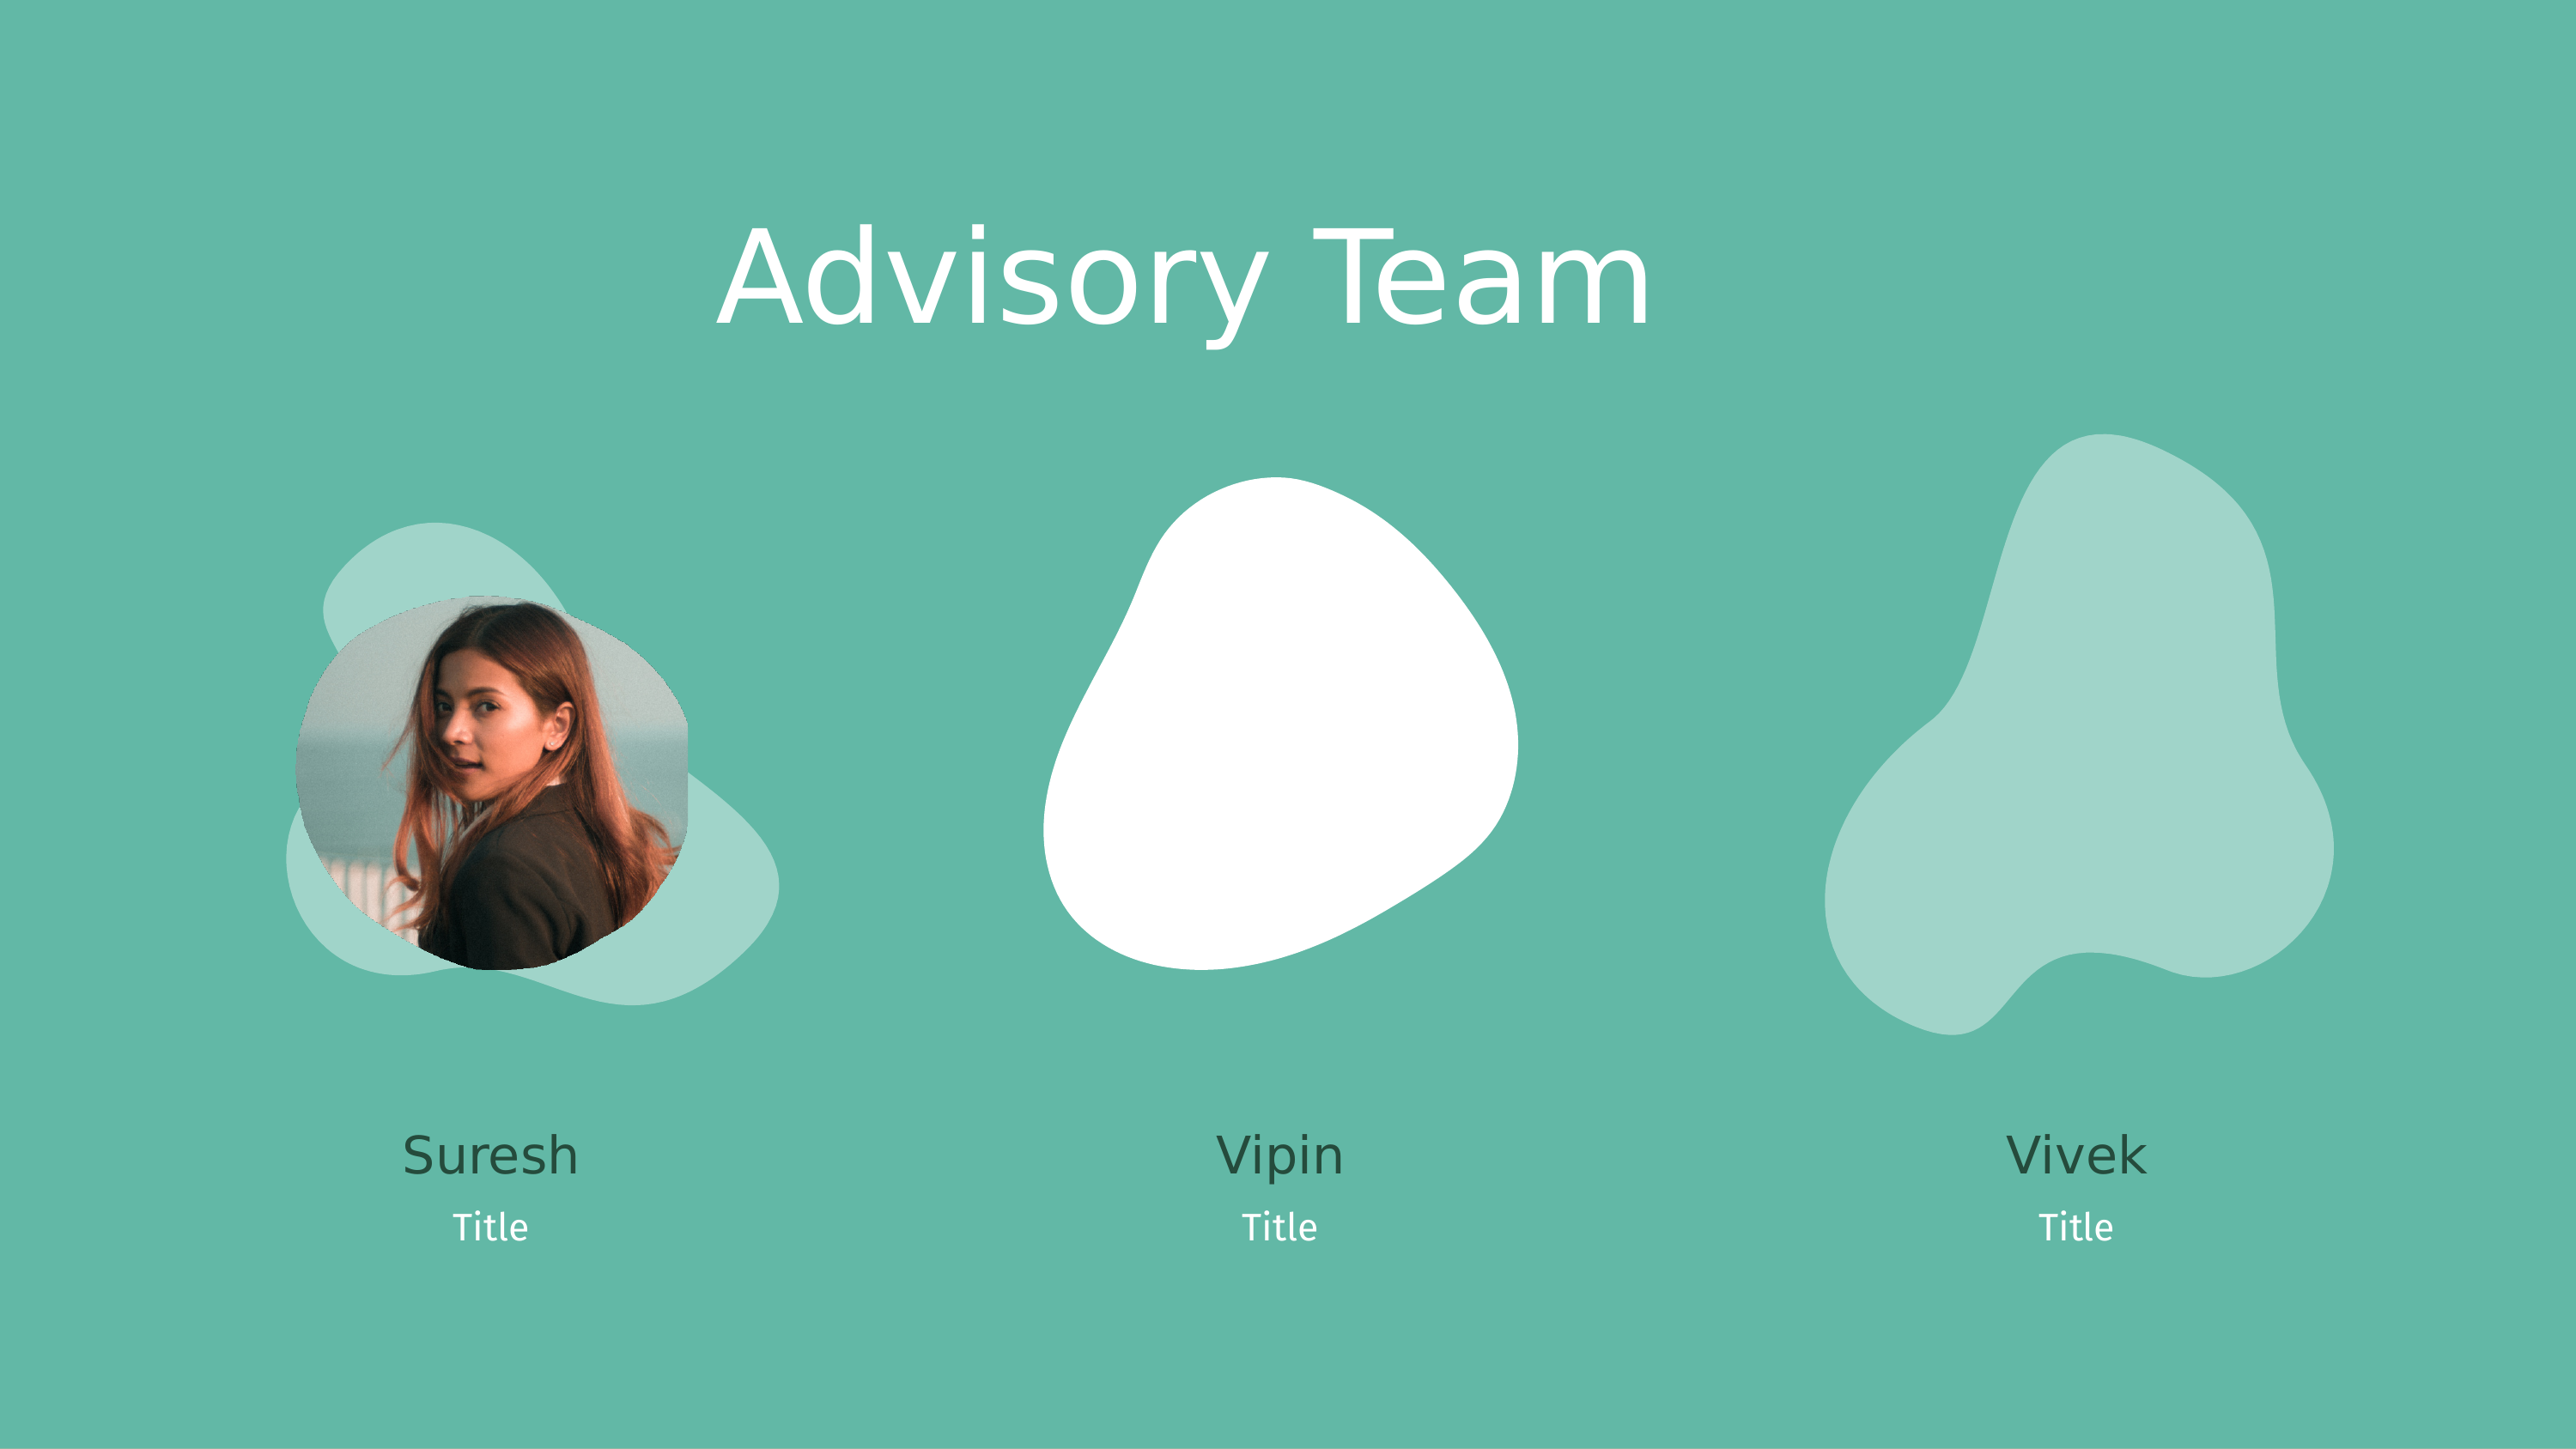

# Advisory Team

Suresh
Title
Vipin
Title
Vivek
Title